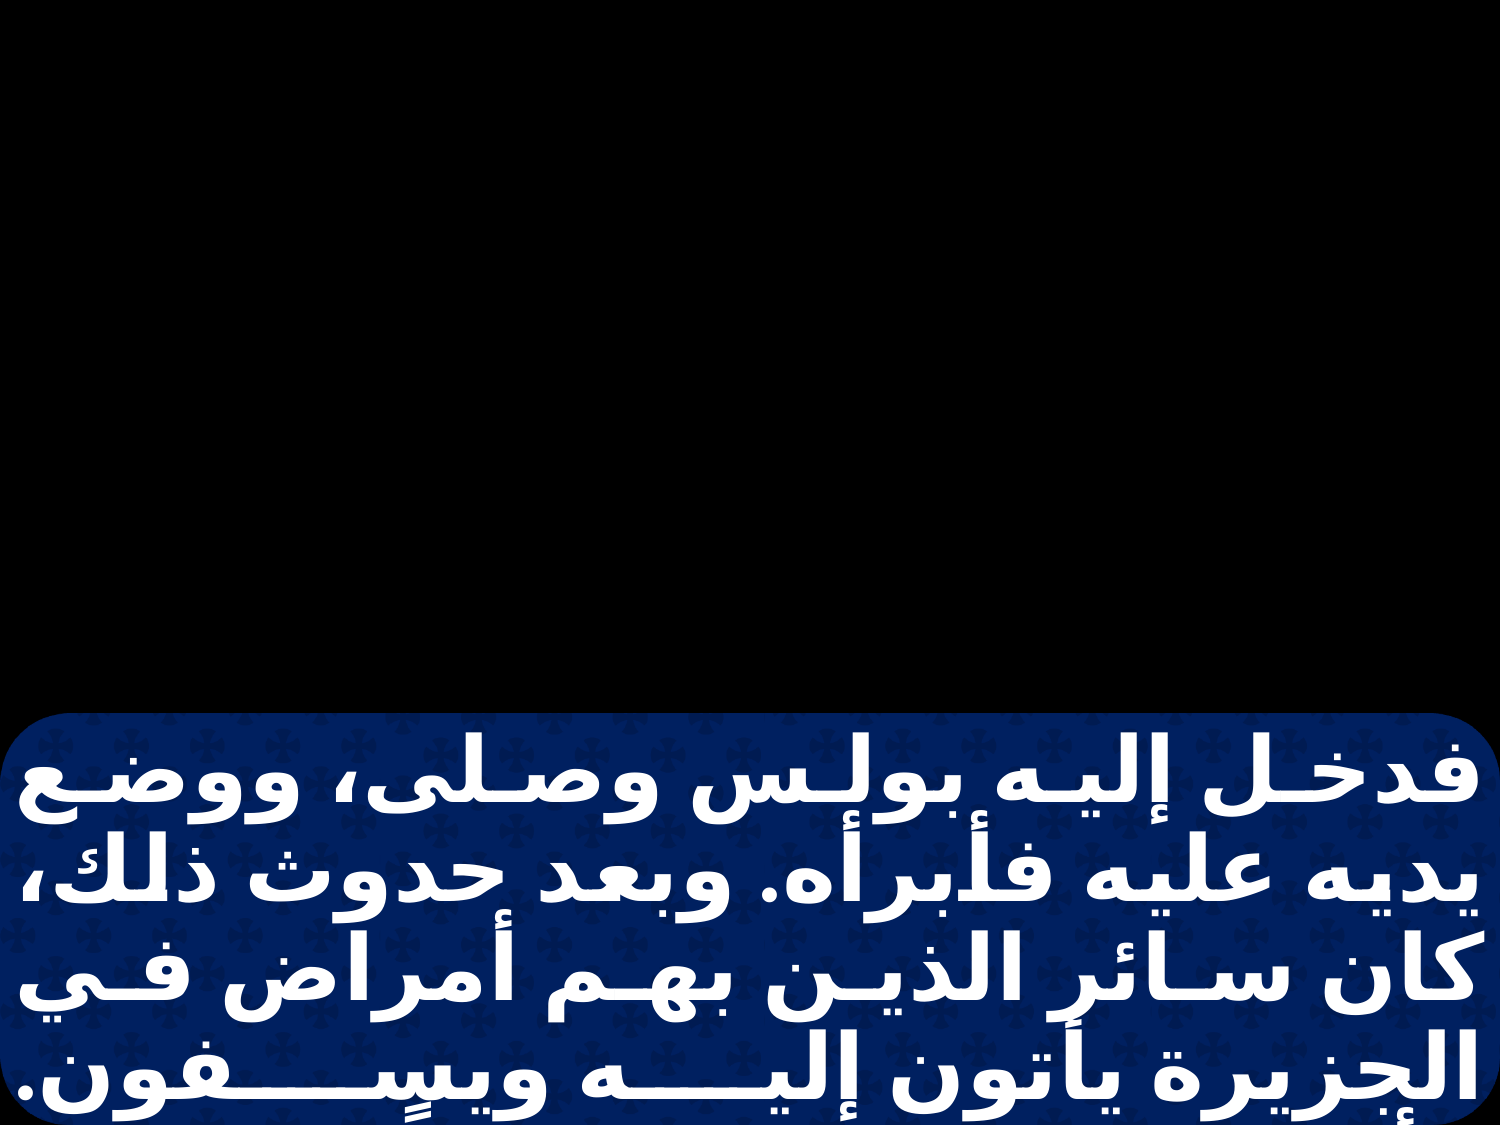

فدخل إليه بولس وصلى، ووضع يديه عليه فأبرأه. وبعد حدوث ذلك، كان سائر الذين بهم أمراض في الجزيرة يأتون إليه ويسفون. فأكرمونا إكرامًا جزيلًا. وعند إقلاعنا زودونا بما نحتاج إليه.